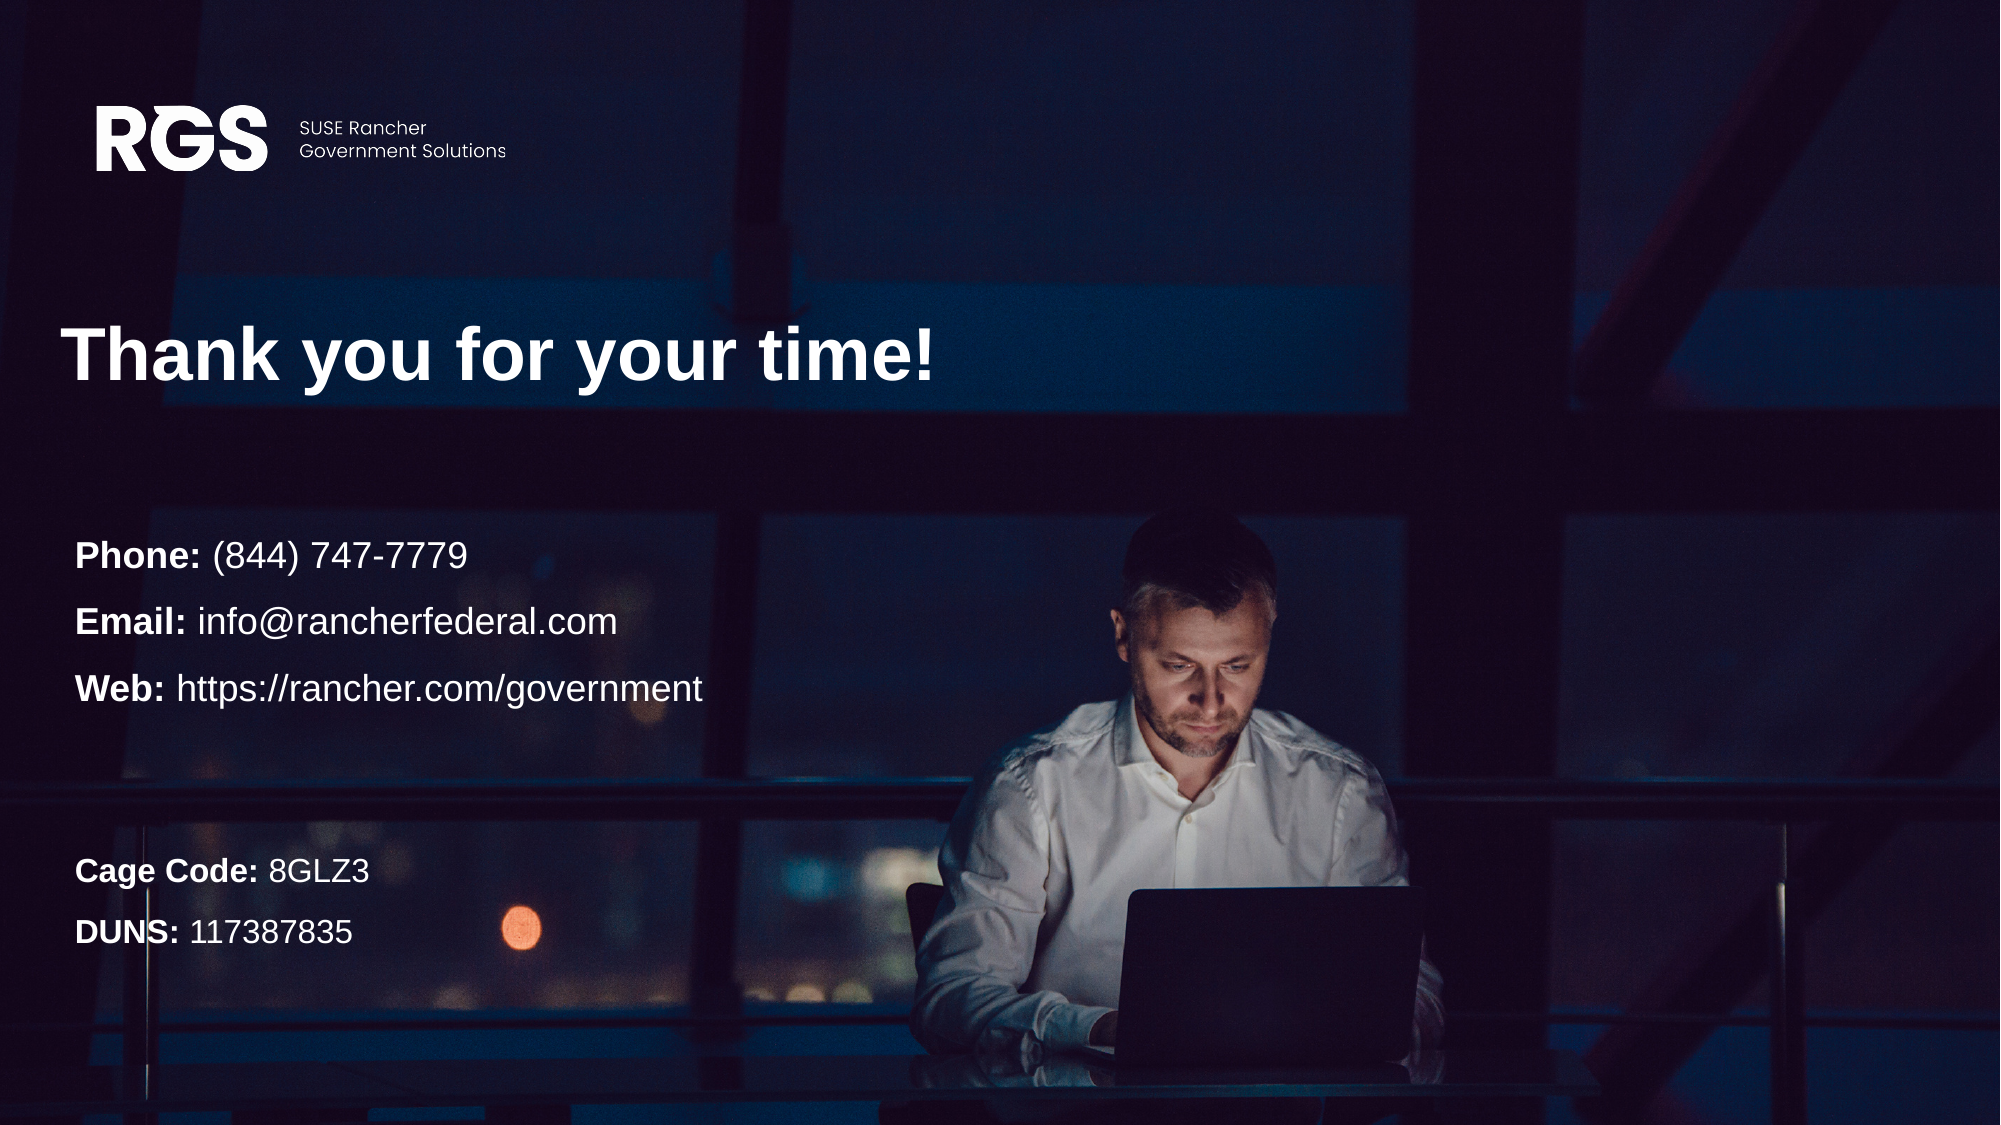

Thank you for your time!
Phone: (844) 747-7779
Email: info@rancherfederal.com
Web: https://rancher.com/government
Cage Code: 8GLZ3
DUNS: 117387835